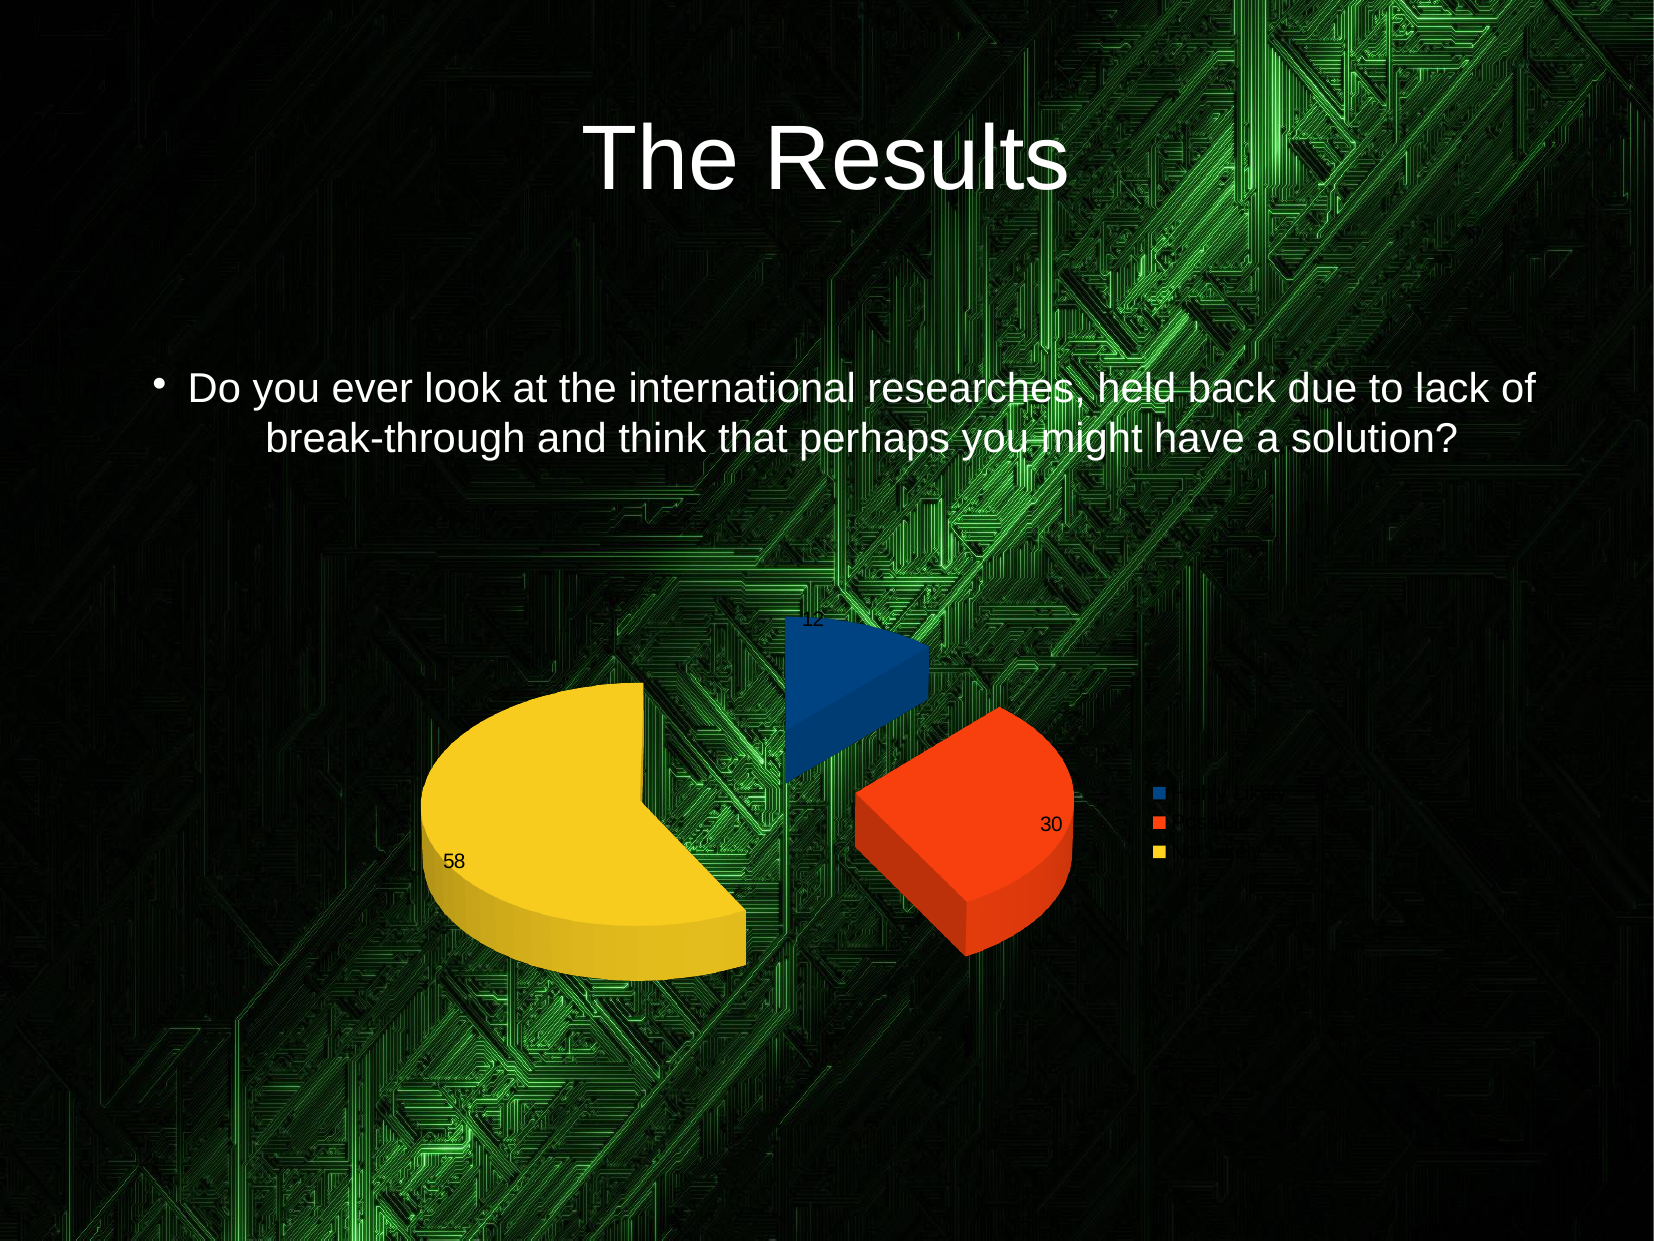

The Results
Do you ever look at the international researches, held back due to lack of break-through and think that perhaps you might have a solution?

[unsupported chart]